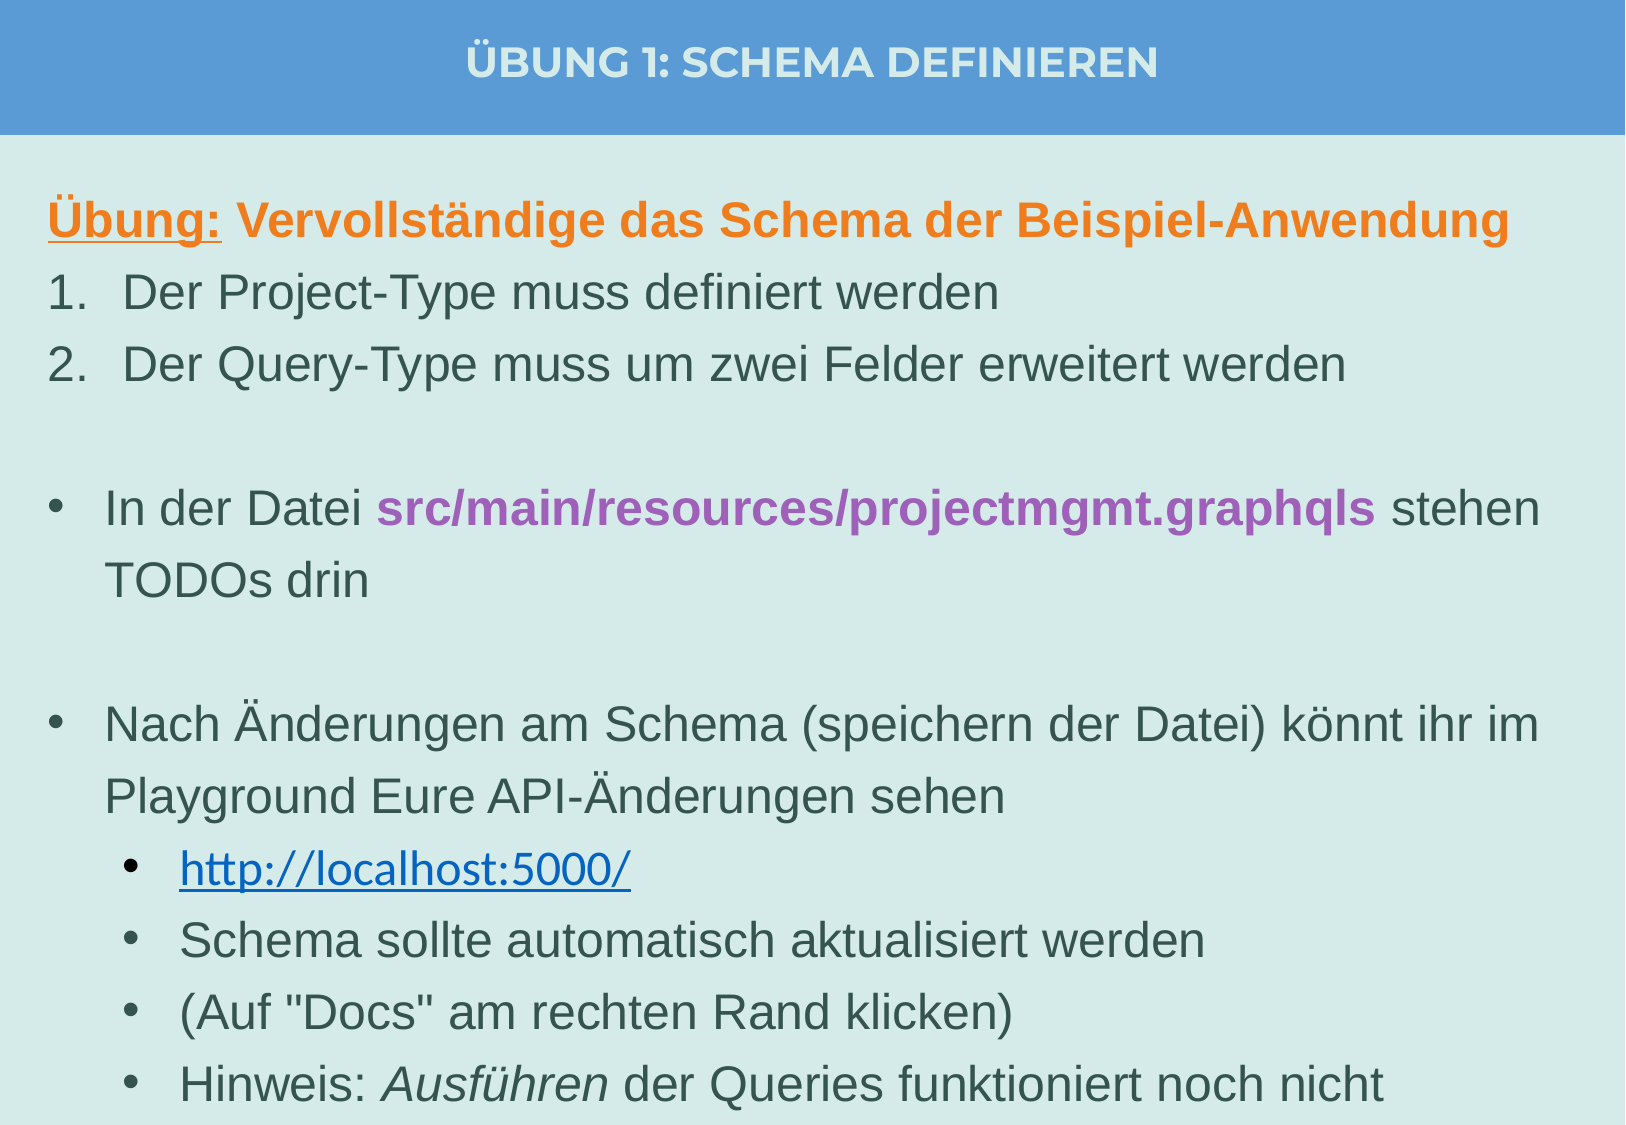

# Übung 1: Schema Definieren
Übung: Vervollständige das Schema der Beispiel-Anwendung
Der Project-Type muss definiert werden
Der Query-Type muss um zwei Felder erweitert werden

In der Datei src/main/resources/projectmgmt.graphqls stehen TODOs drin

Nach Änderungen am Schema (speichern der Datei) könnt ihr im Playground Eure API-Änderungen sehen
http://localhost:5000/
Schema sollte automatisch aktualisiert werden
(Auf "Docs" am rechten Rand klicken)
Hinweis: Ausführen der Queries funktioniert noch nicht